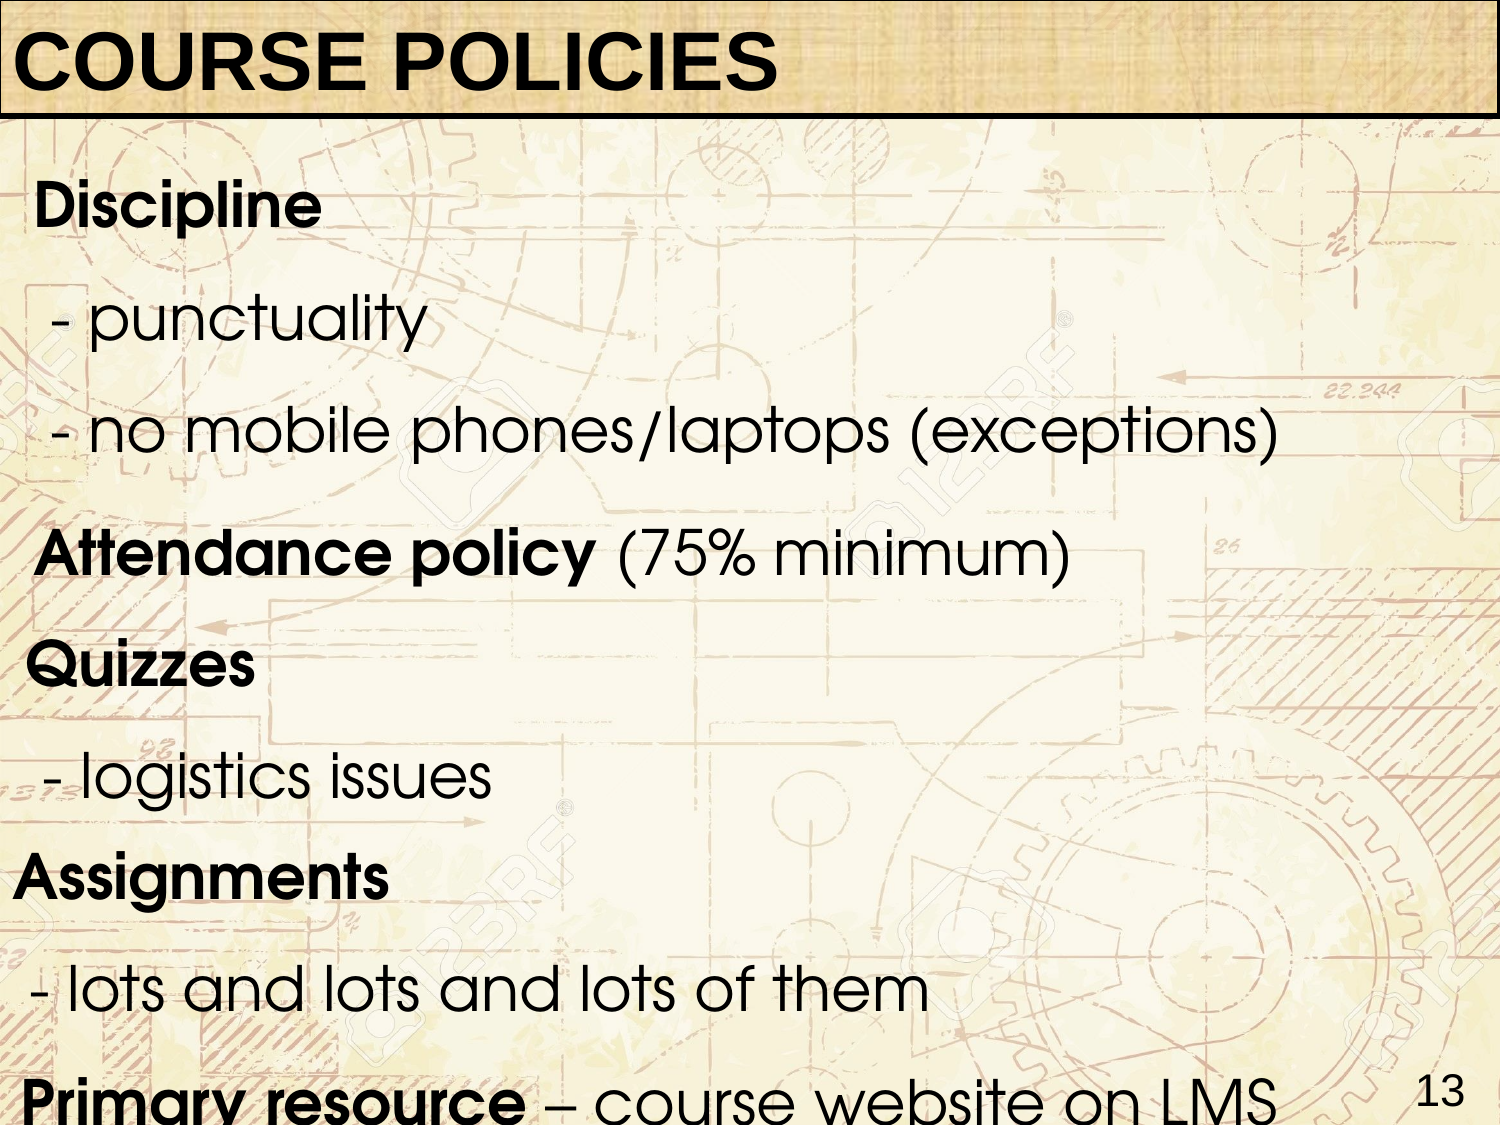

Course policies
Discipline
 - punctuality
 - no mobile phones/laptops (exceptions)
Attendance policy (75% minimum)
Quizzes
 - logistics issues
Assignments
 - lots and lots and lots of them
Primary resource – course website on LMS
13